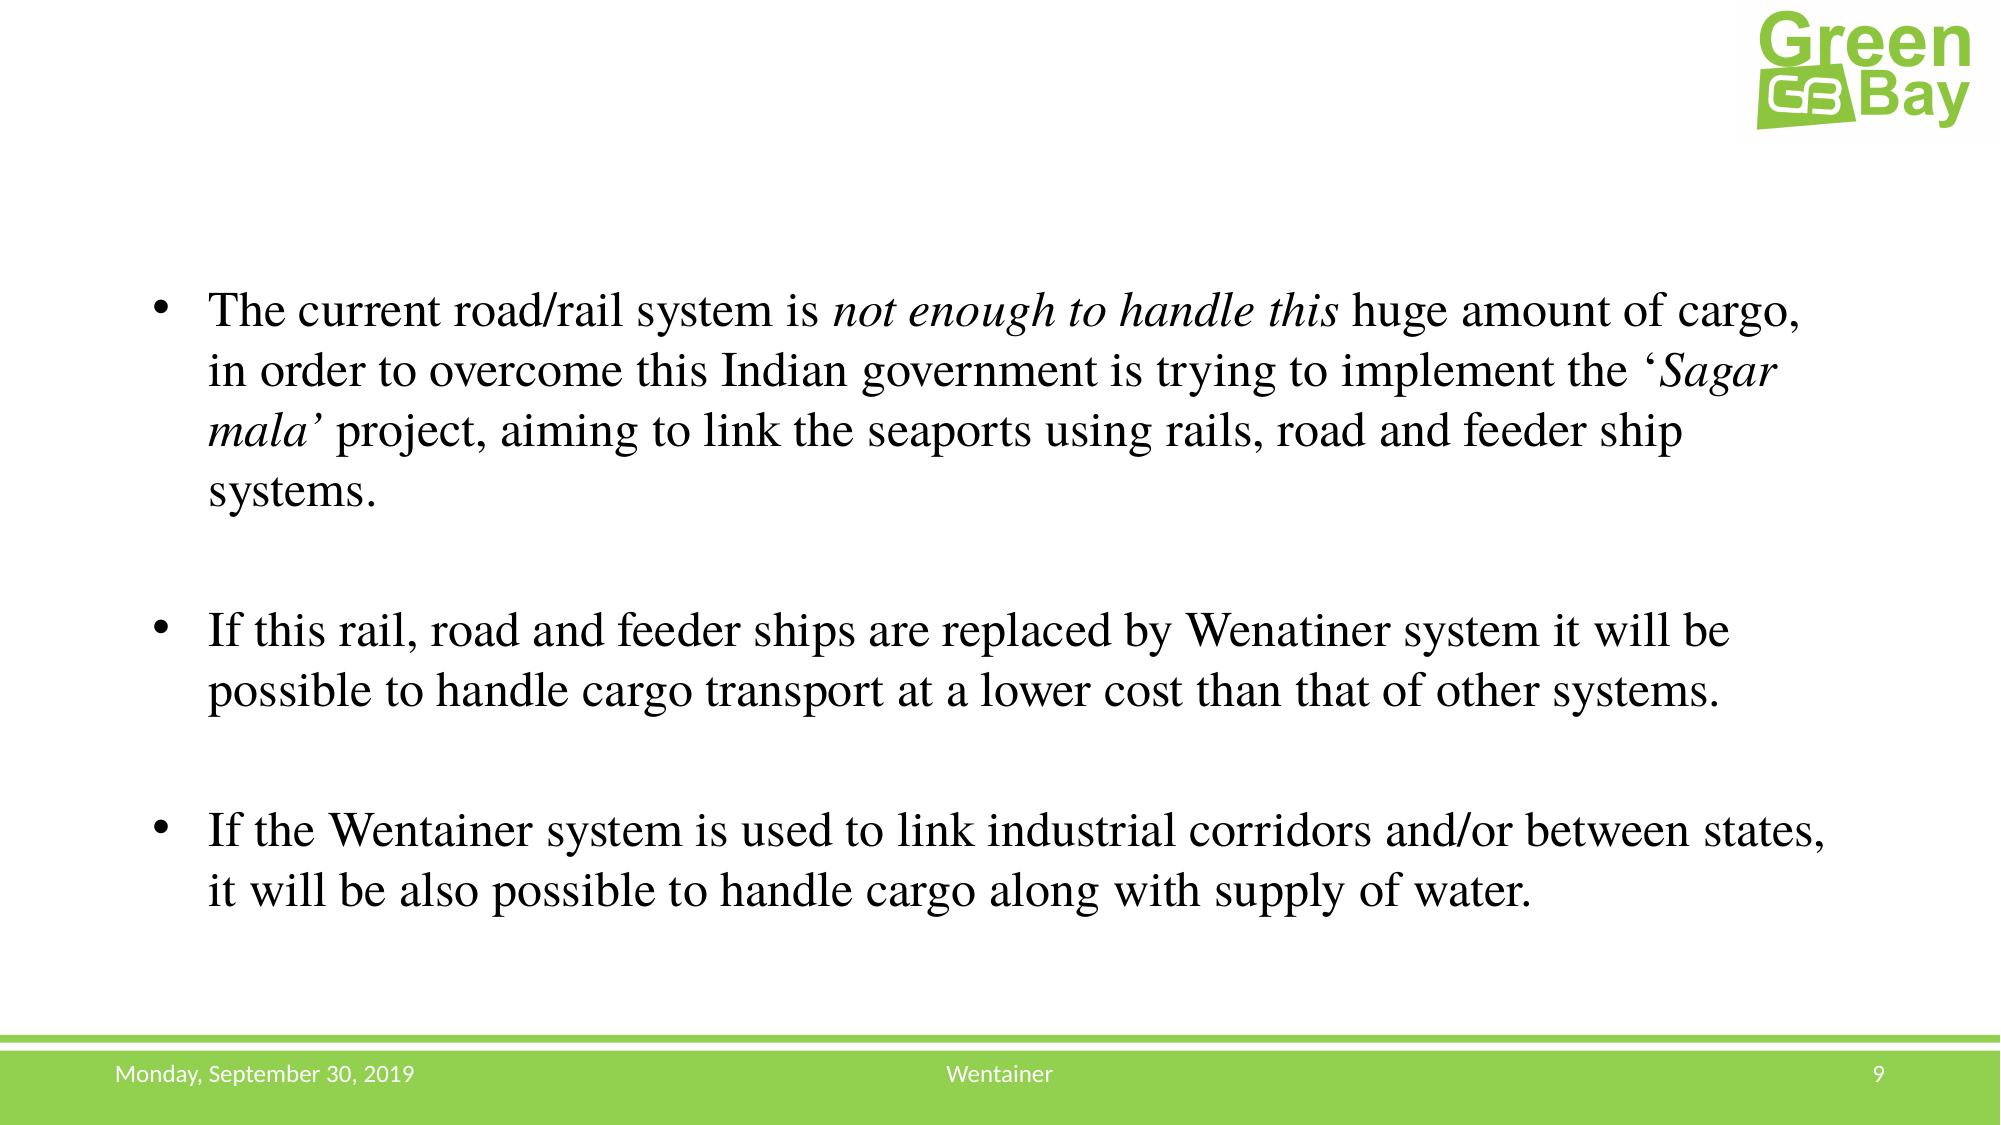

#
The current road/rail system is not enough to handle this huge amount of cargo, in order to overcome this Indian government is trying to implement the ‘Sagar mala’ project, aiming to link the seaports using rails, road and feeder ship systems.

If this rail, road and feeder ships are replaced by Wenatiner system it will be possible to handle cargo transport at a lower cost than that of other systems.

If the Wentainer system is used to link industrial corridors and/or between states, it will be also possible to handle cargo along with supply of water.

Monday, September 30, 2019
Wentainer
9